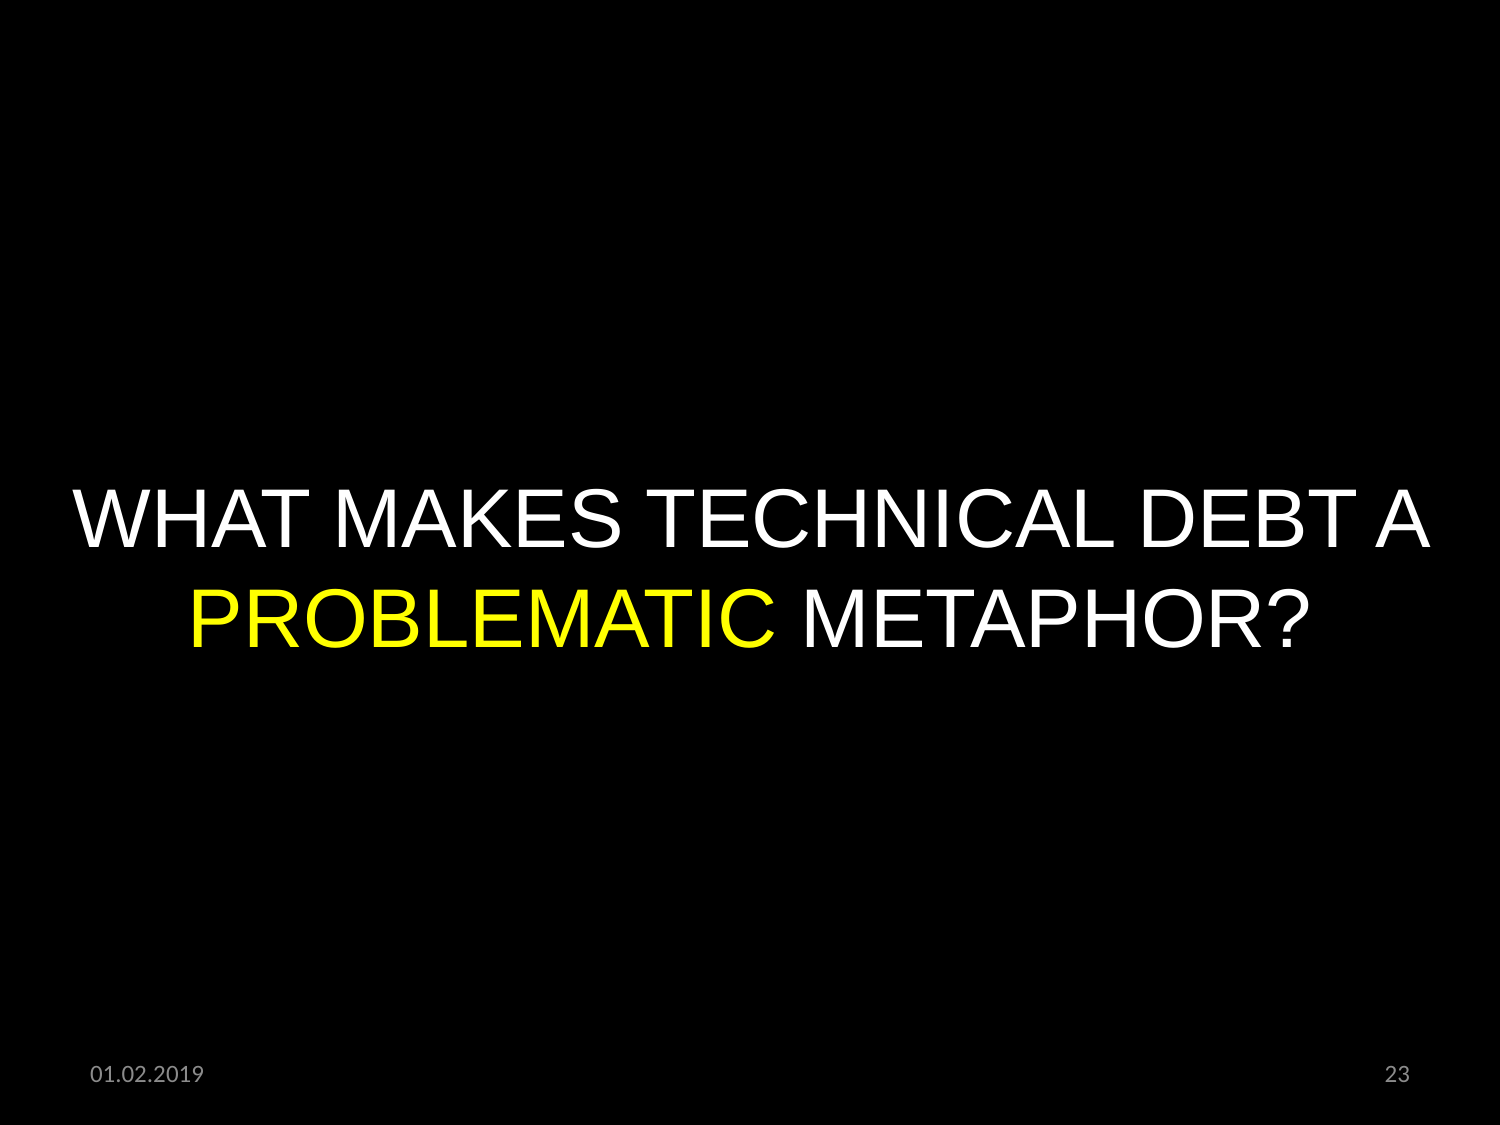

WHAT MAKES TECHNICAL DEBT A PROBLEMATIC METAPHOR?
01.02.2019
23